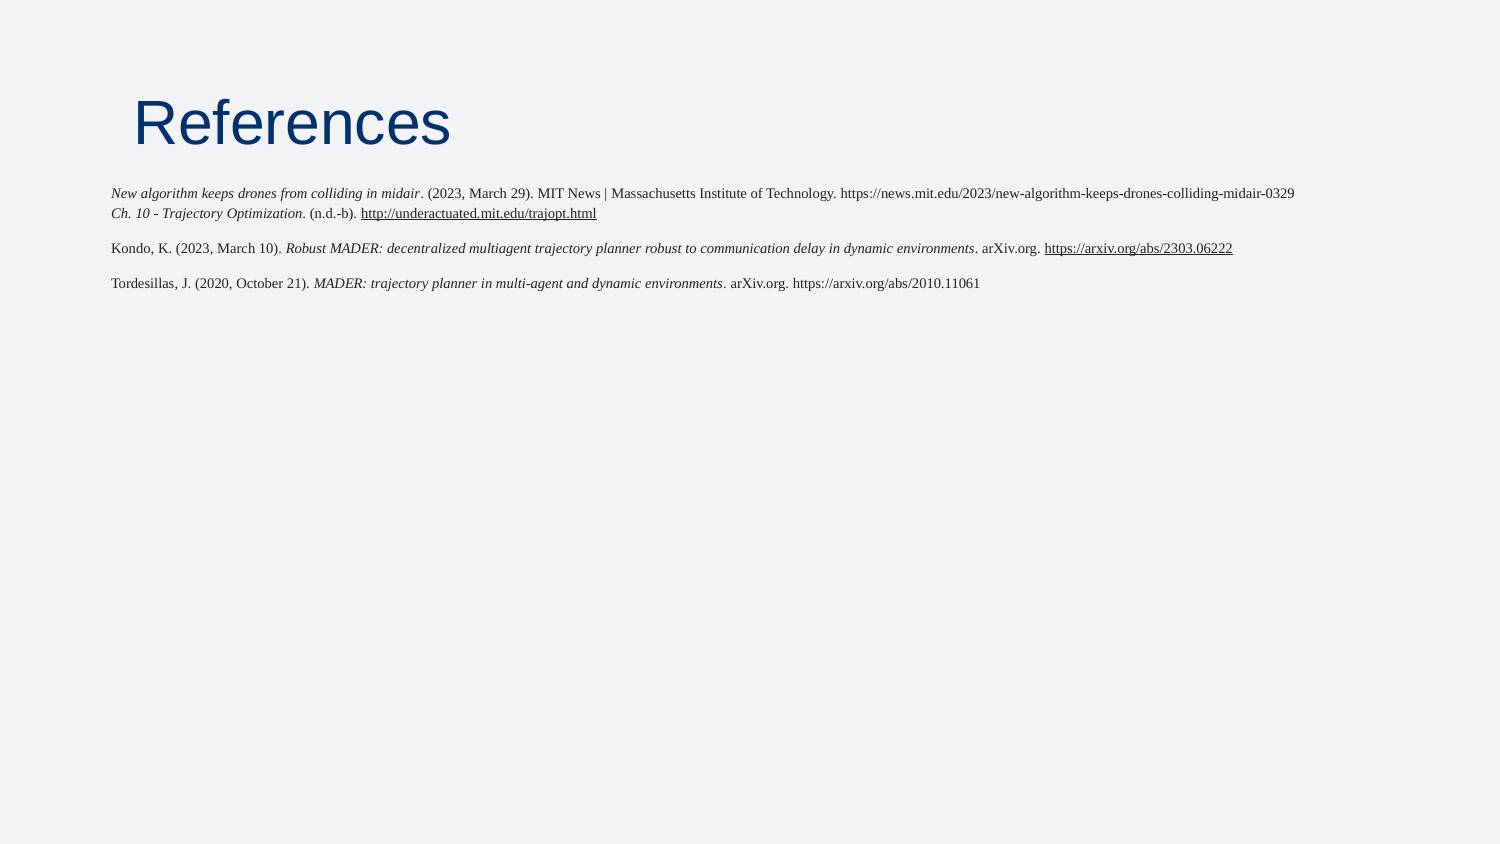

# References
New algorithm keeps drones from colliding in midair. (2023, March 29). MIT News | Massachusetts Institute of Technology. https://news.mit.edu/2023/new-algorithm-keeps-drones-colliding-midair-0329

Ch. 10 - Trajectory Optimization. (n.d.-b). http://underactuated.mit.edu/trajopt.html

Kondo, K. (2023, March 10). Robust MADER: decentralized multiagent trajectory planner robust to communication delay in dynamic environments. arXiv.org. https://arxiv.org/abs/2303.06222

Tordesillas, J. (2020, October 21). MADER: trajectory planner in multi-agent and dynamic environments. arXiv.org. https://arxiv.org/abs/2010.11061